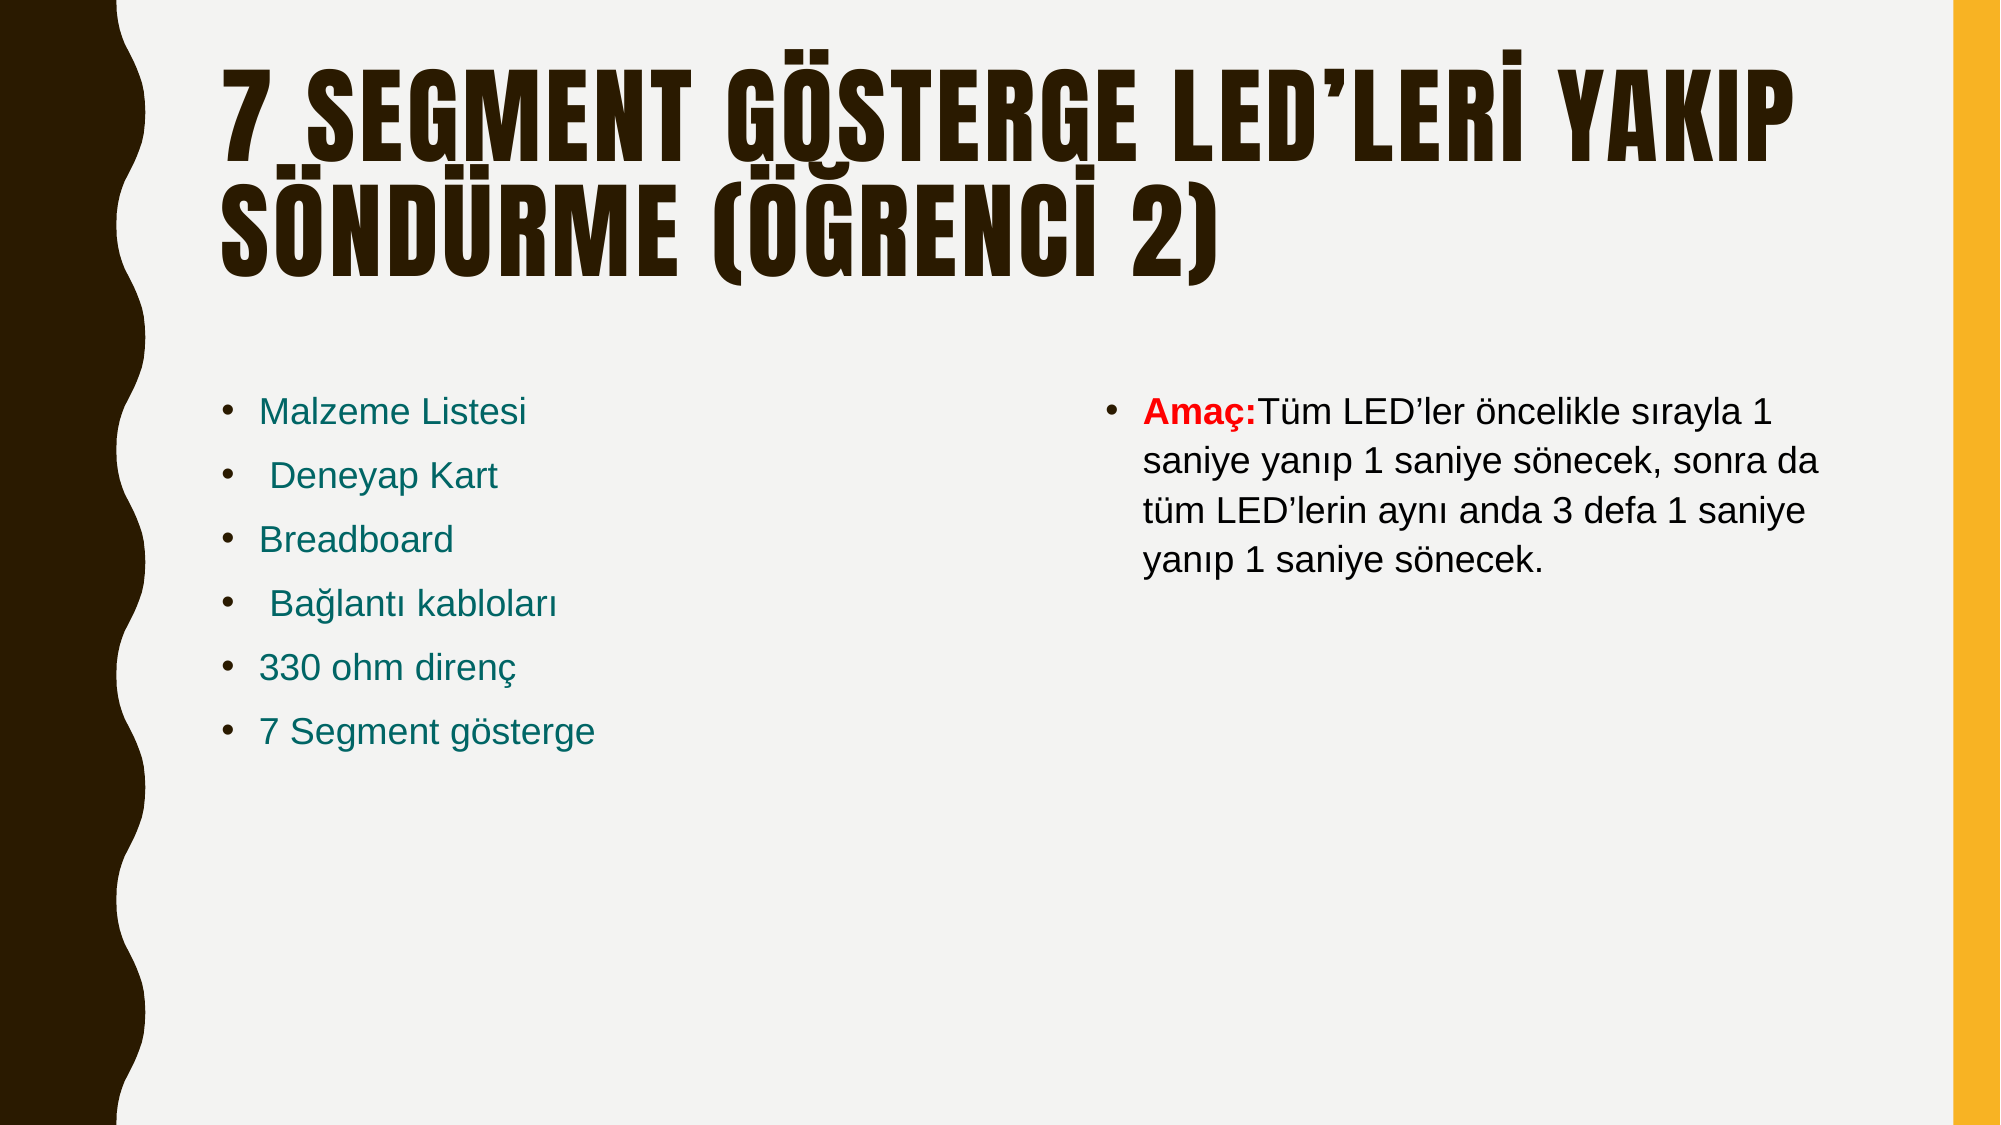

# 7 Segment Gösterge LED’leri yakıp söndürme (Öğrenci 2)
Malzeme Listesi
 Deneyap Kart
Breadboard
 Bağlantı kabloları
330 ohm direnç
7 Segment gösterge

Amaç:Tüm LED’ler öncelikle sırayla 1 saniye yanıp 1 saniye sönecek, sonra da tüm LED’lerin aynı anda 3 defa 1 saniye yanıp 1 saniye sönecek.